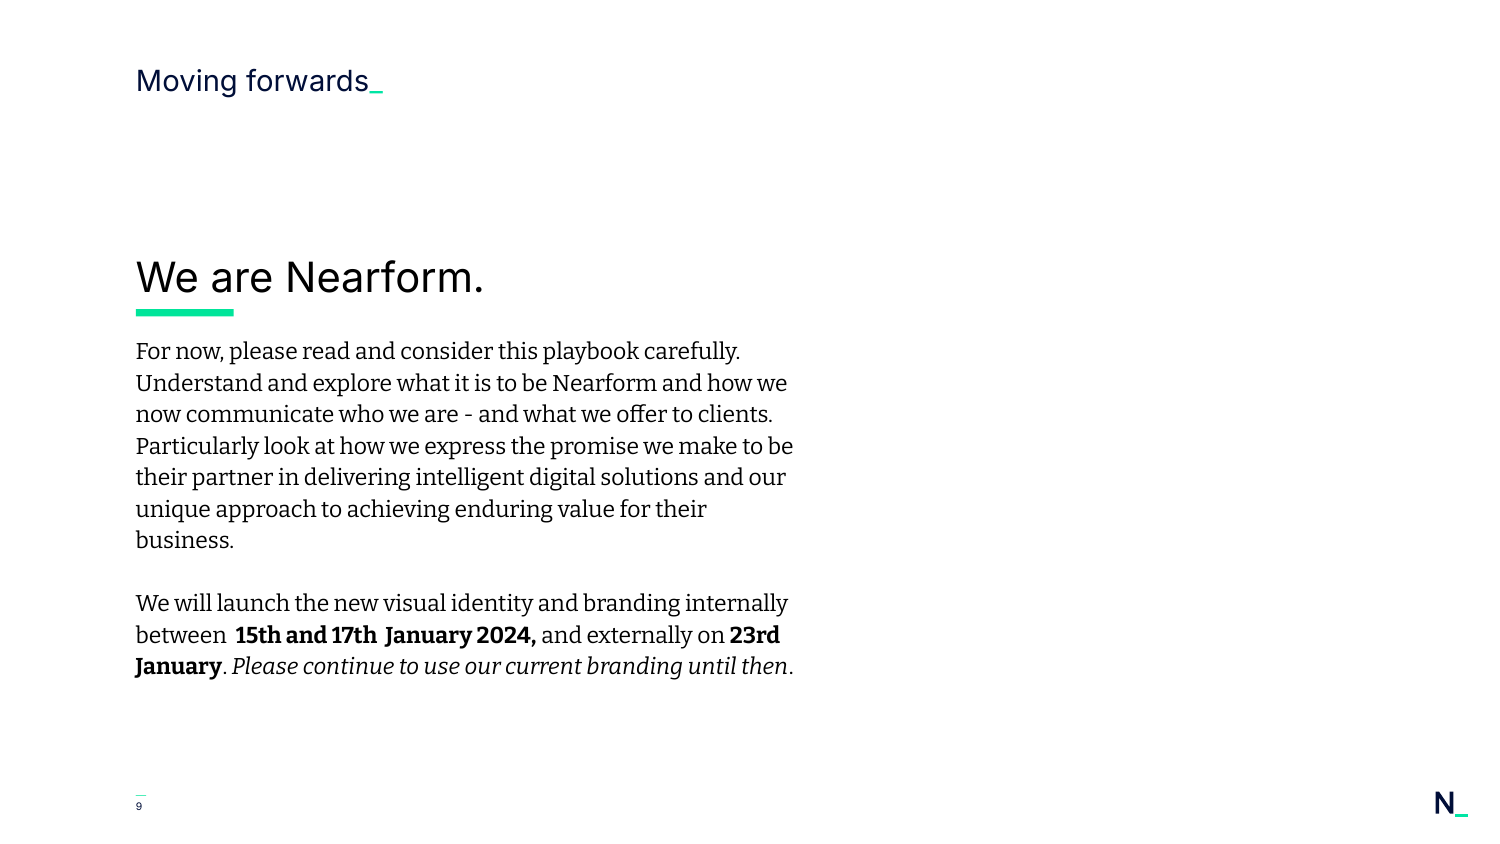

# Moving forwards_
We are Nearform.

For now, please read and consider this playbook carefully. Understand and explore what it is to be Nearform and how we now communicate who we are - and what we offer to clients. Particularly look at how we express the promise we make to be their partner in delivering intelligent digital solutions and our unique approach to achieving enduring value for their business.

We will launch the new visual identity and branding internally between  15th and 17th  January 2024, and externally on 23rd January. Please continue to use our current branding until then.

—
9